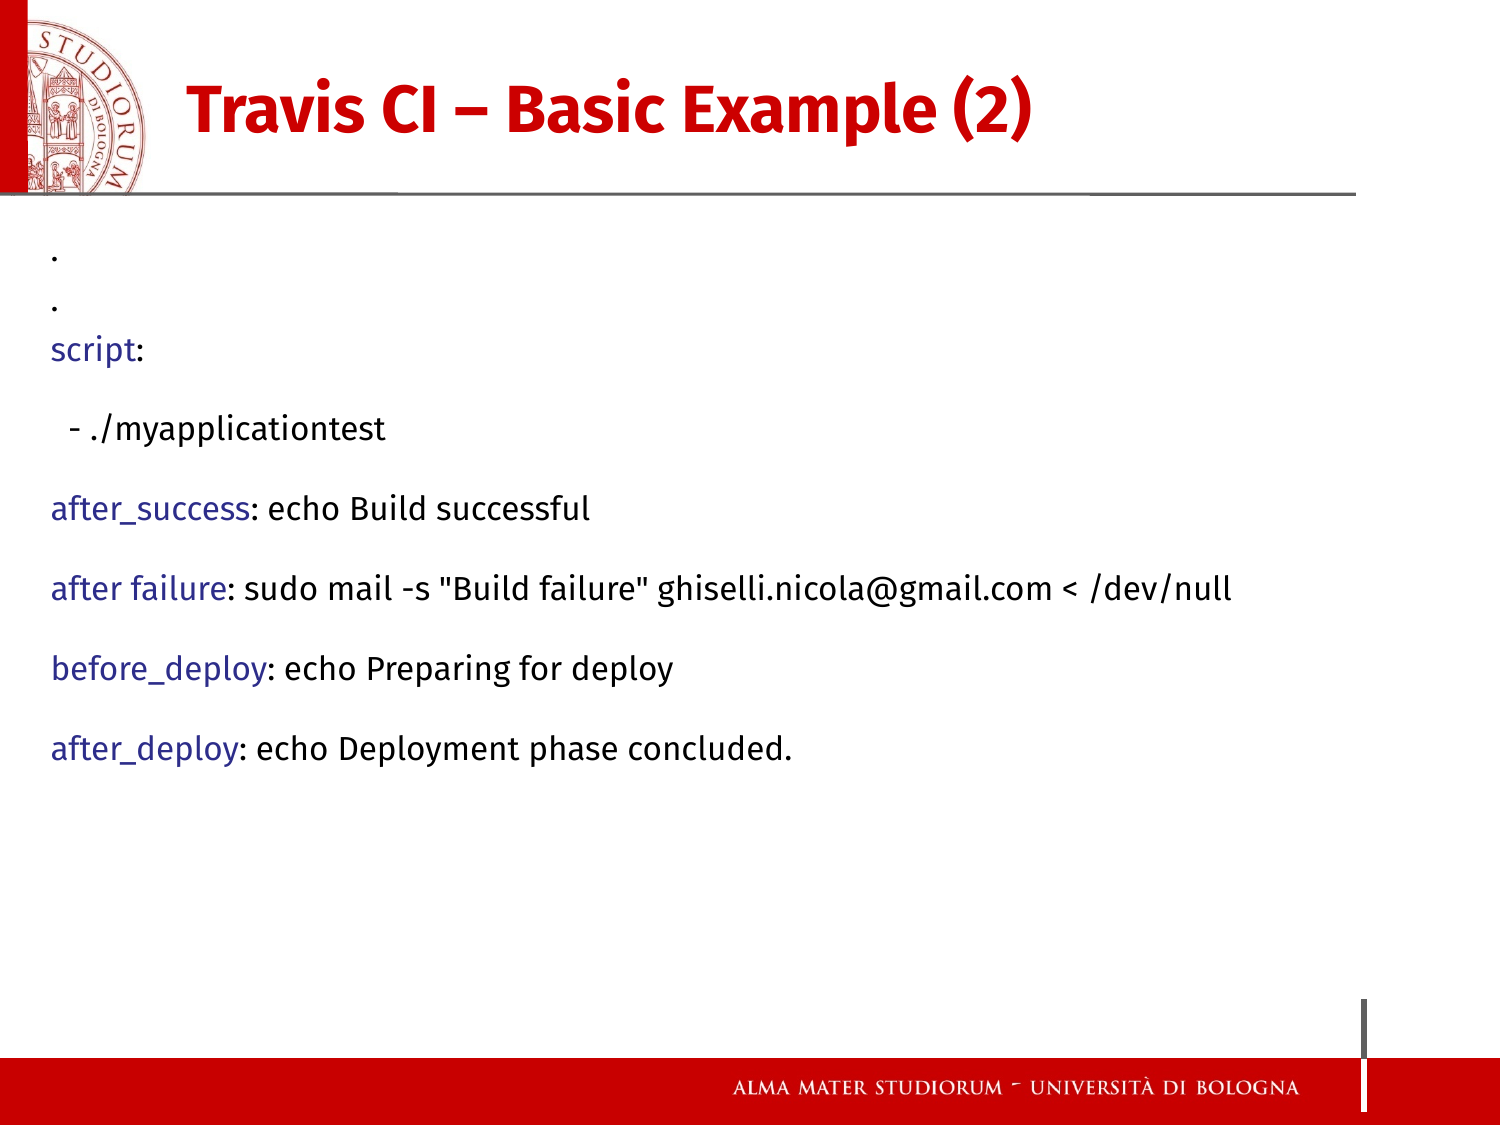

# Travis CI – Basic Example (2)
.
.
script:
  - ./myapplicationtest
after_success: echo Build successful
after failure: sudo mail -s "Build failure" ghiselli.nicola@gmail.com < /dev/null
before_deploy: echo Preparing for deploy
after_deploy: echo Deployment phase concluded.